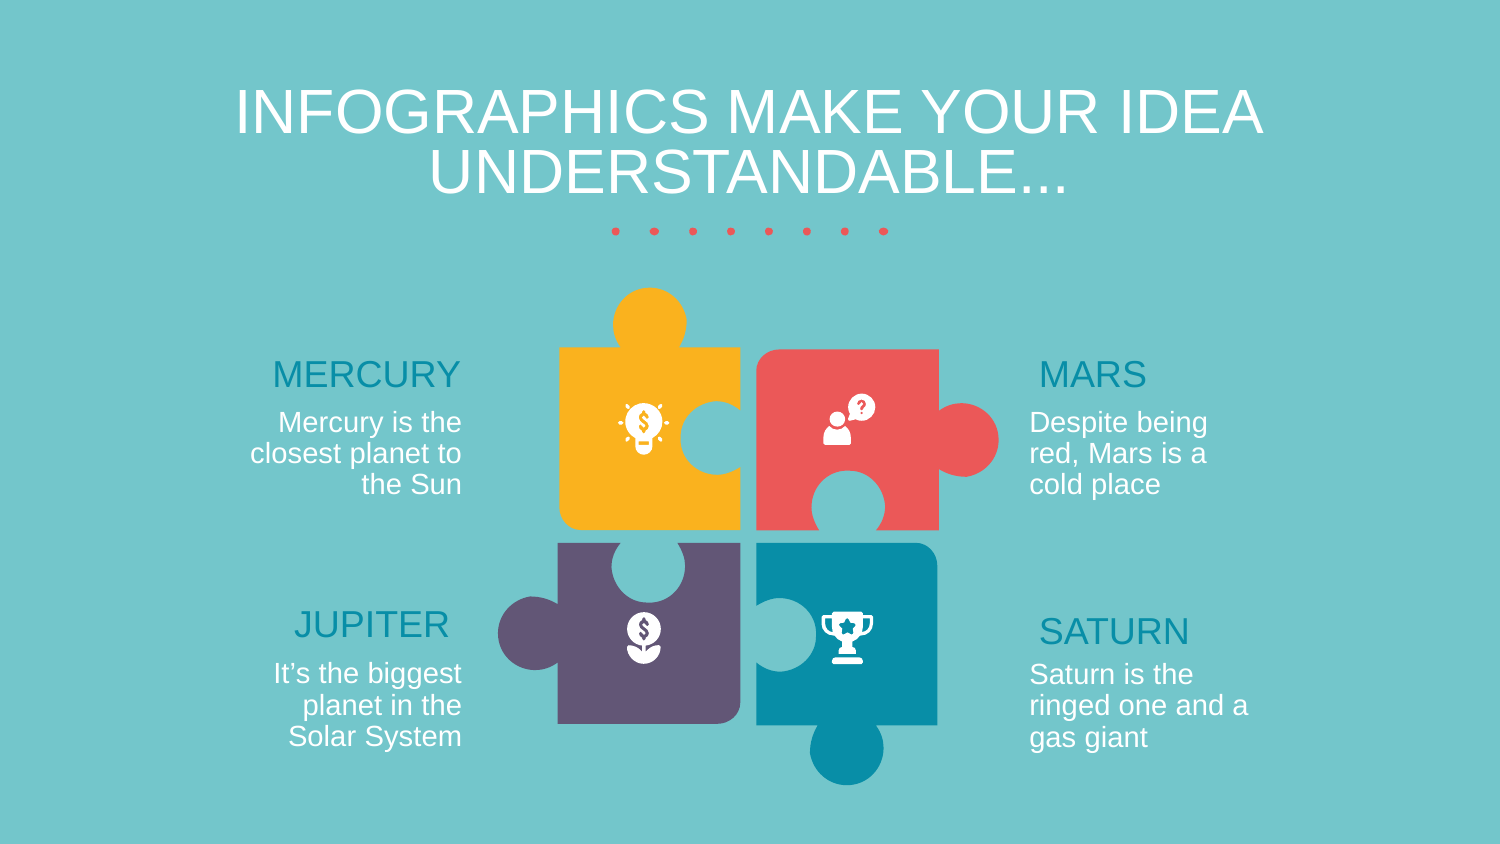

# INFOGRAPHICS MAKE YOUR IDEA
UNDERSTANDABLE...

MERCURY
MARS

Mercury is the closest planet to the Sun
Despite being red, Mars is a cold place

JUPITER
SATURN

It’s the biggest planet in the Solar System
Saturn is the ringed one and a gas giant